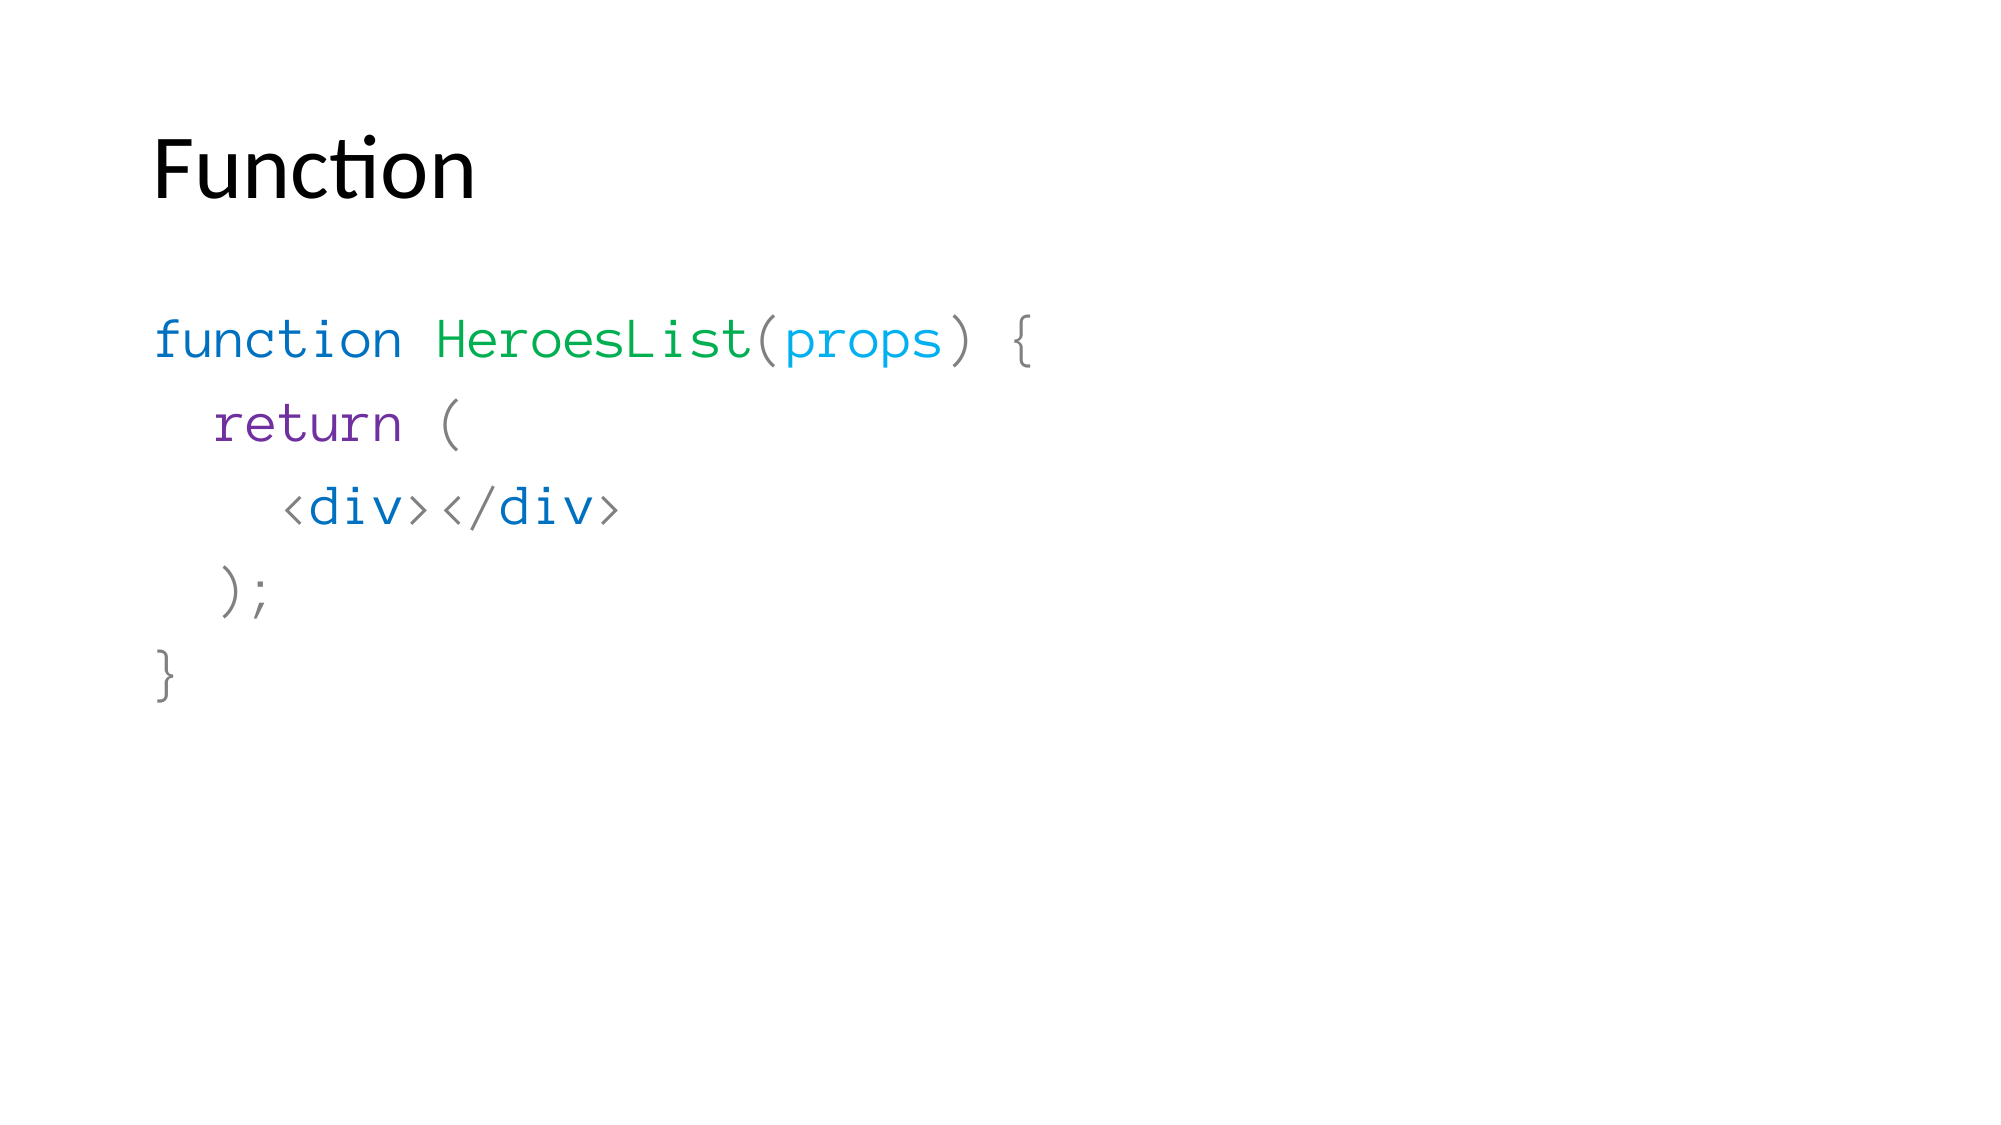

# Function
function HeroesList(props) {
  return (
    <div></div>
  );
}